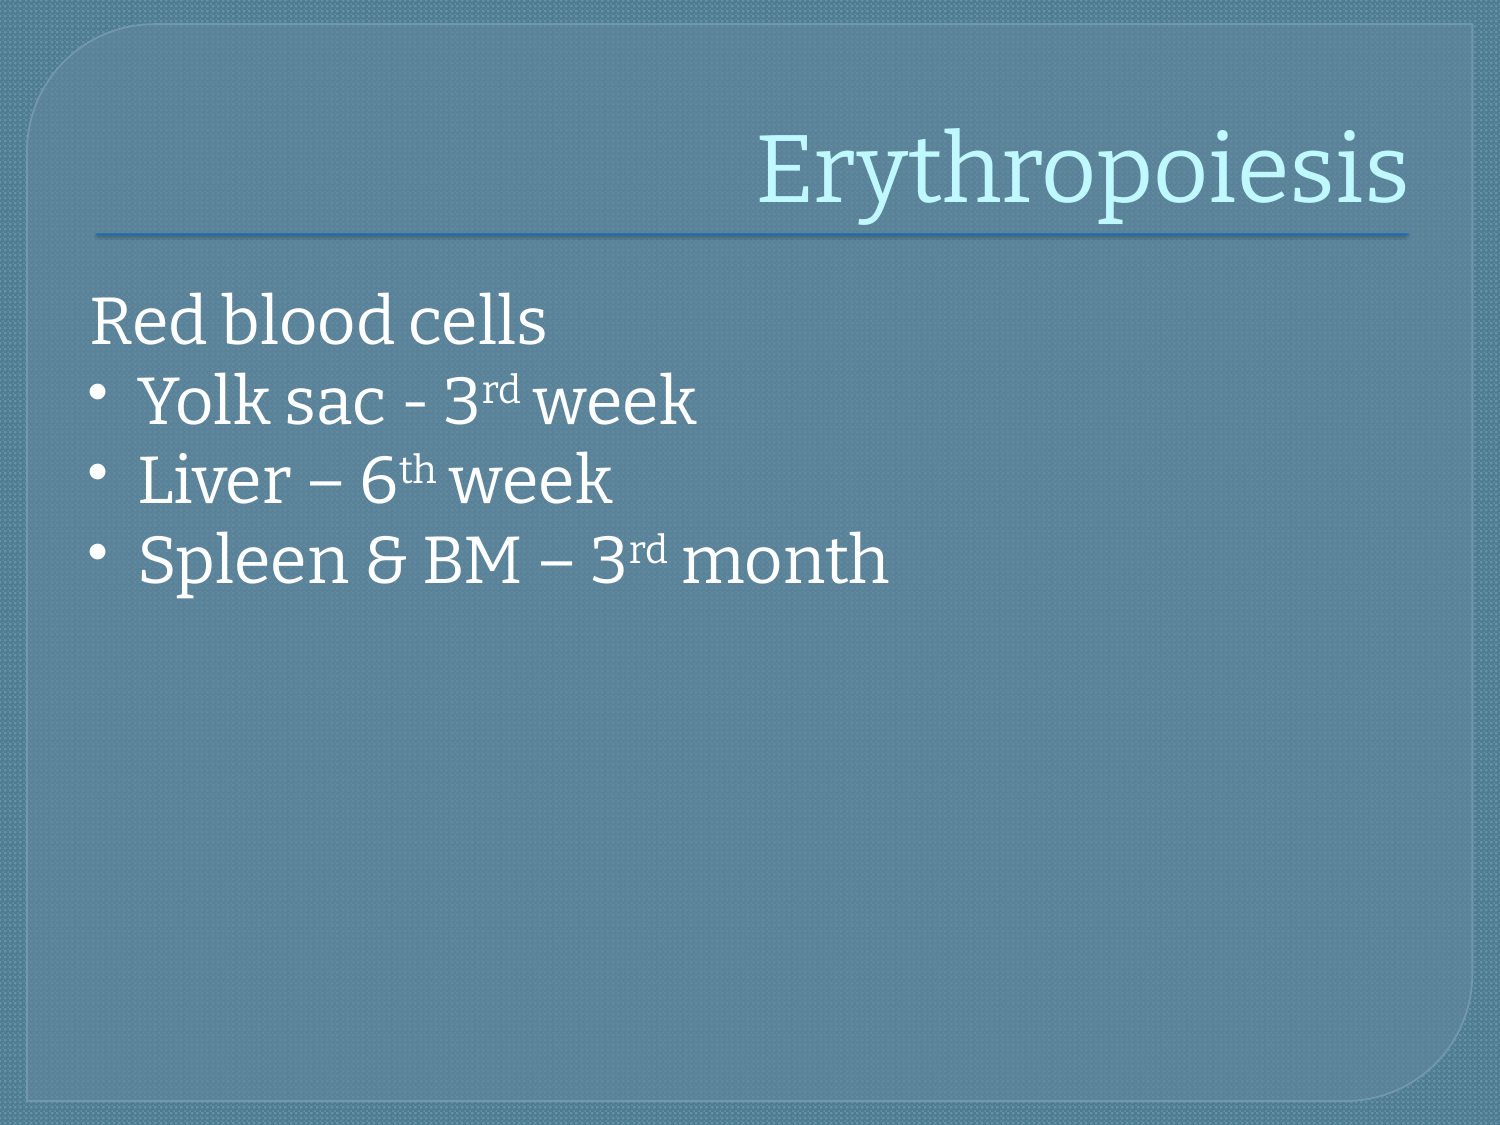

# Erythropoiesis
Red blood cells
Yolk sac - 3rd week
Liver – 6th week
Spleen & BM – 3rd month